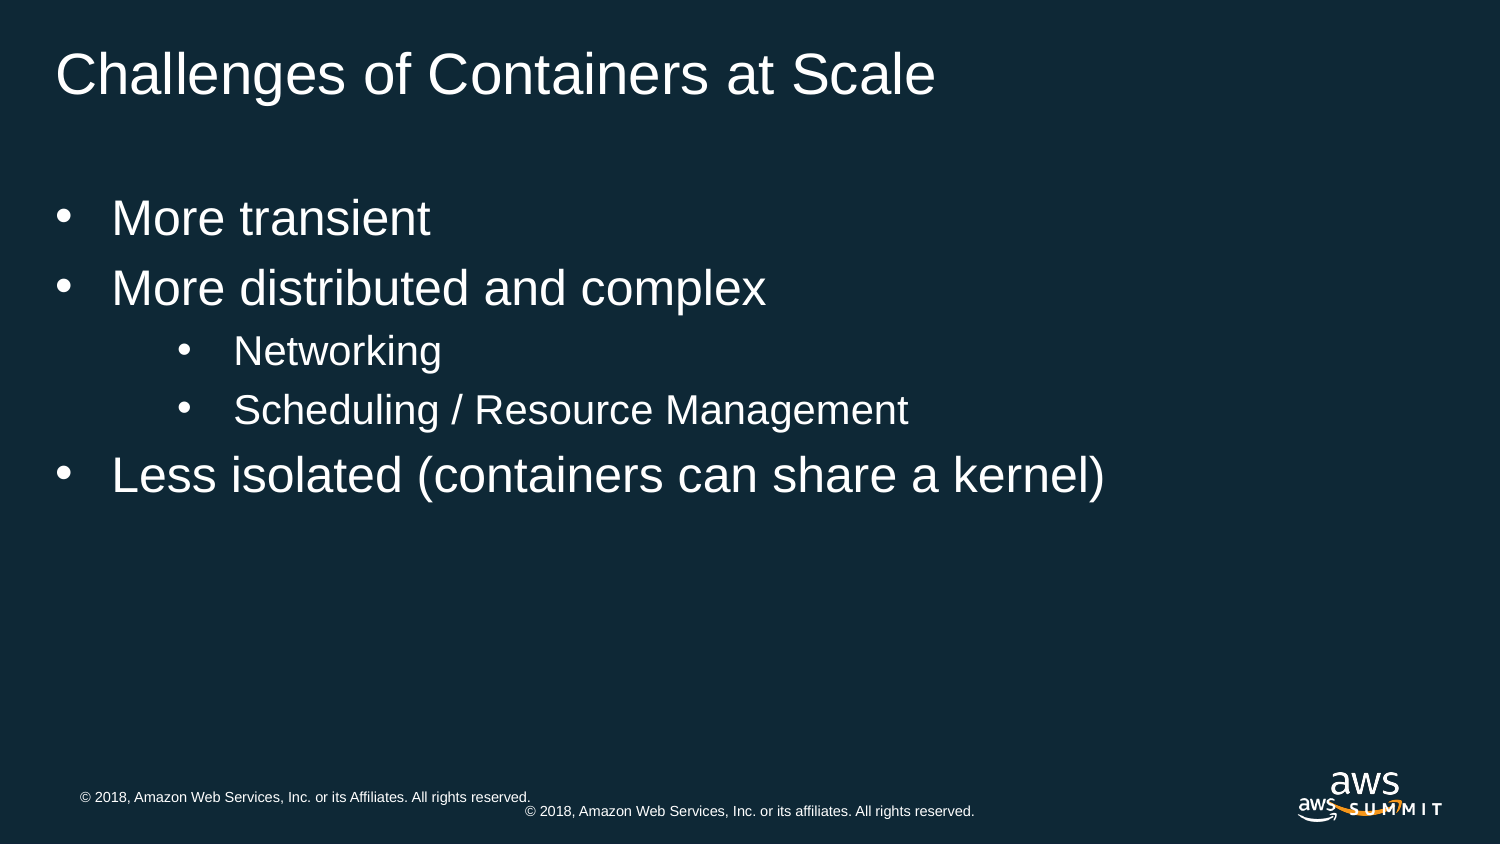

# Challenges of Containers at Scale
More transient
More distributed and complex
Networking
Scheduling / Resource Management
Less isolated (containers can share a kernel)